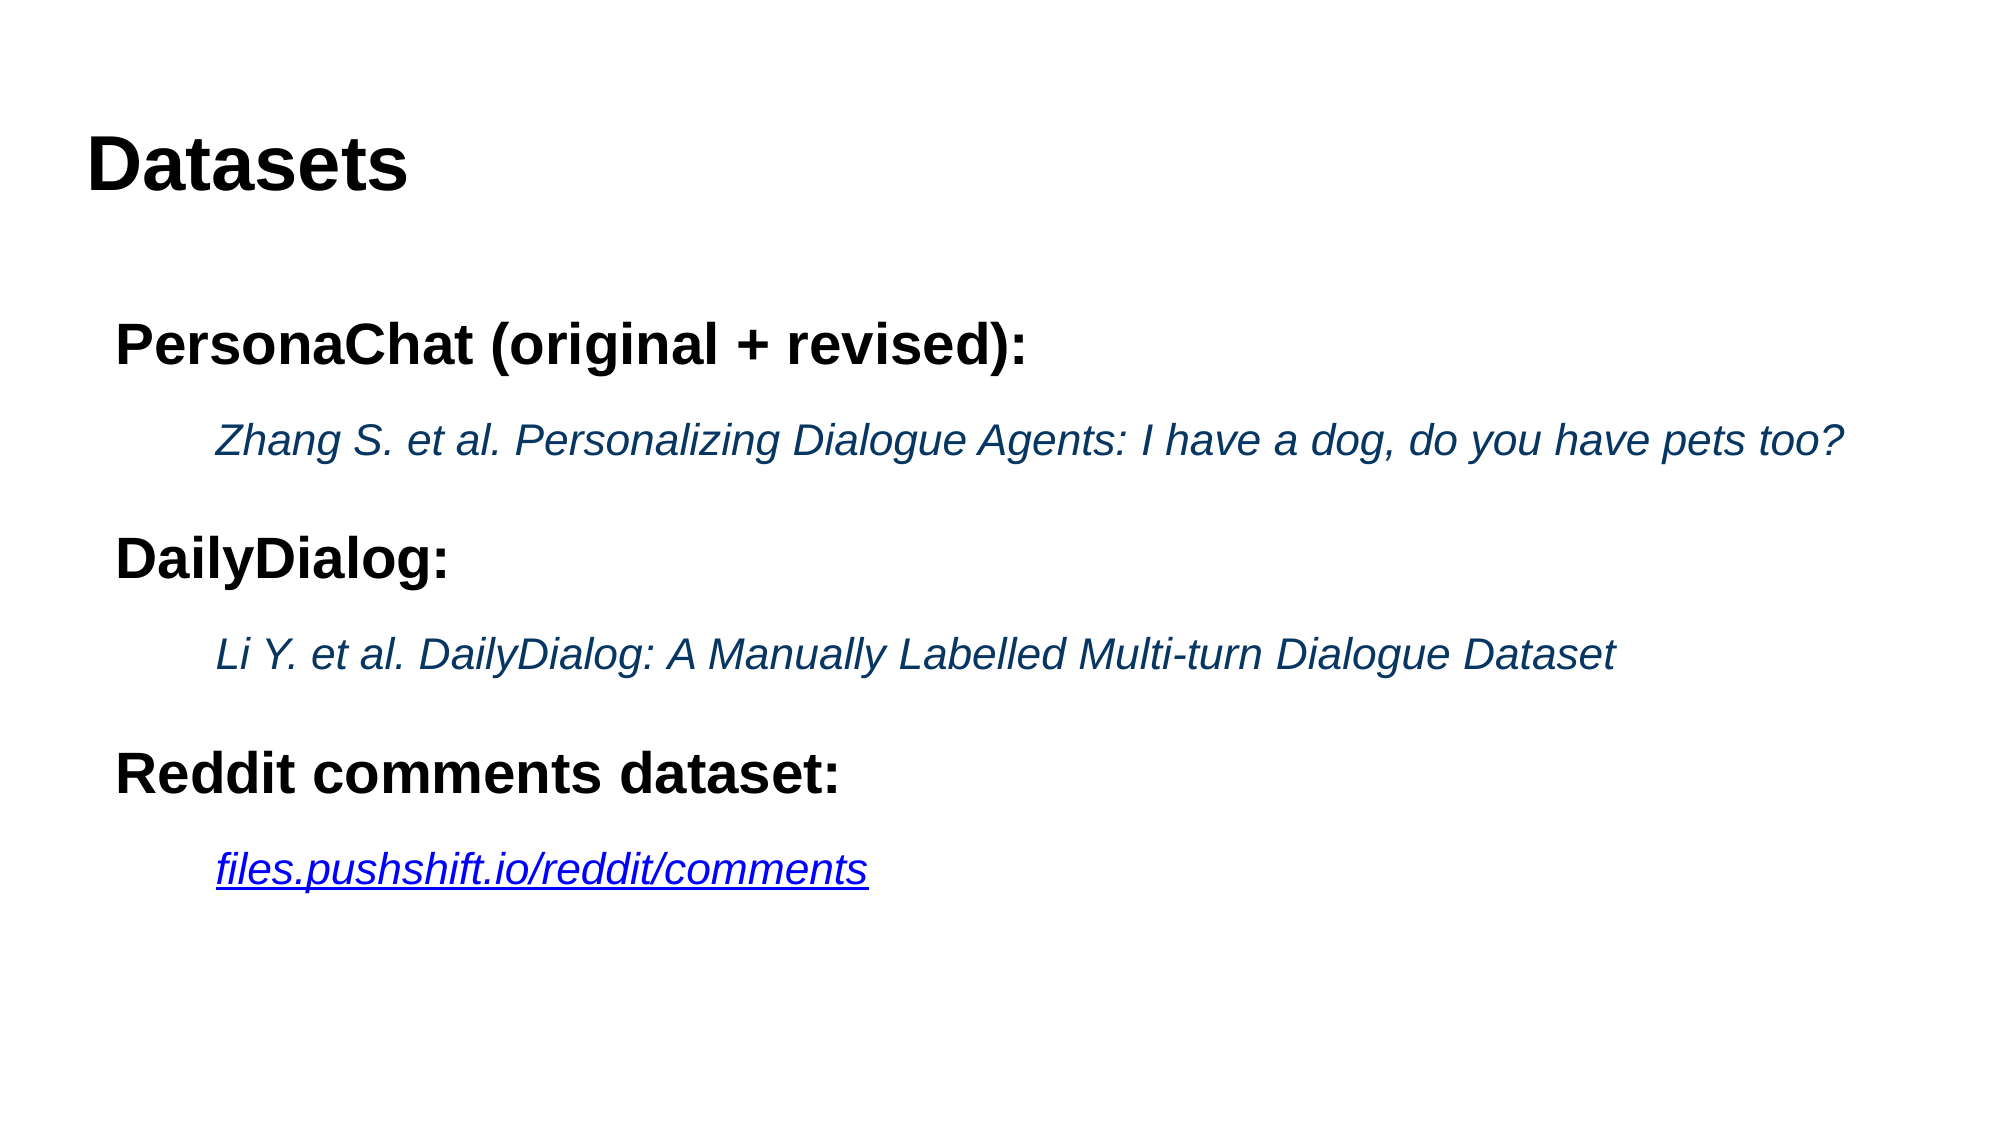

# Datasets
PersonaChat (original + revised):
Zhang S. et al. Personalizing Dialogue Agents: I have a dog, do you have pets too?

DailyDialog:
Li Y. et al. DailyDialog: A Manually Labelled Multi-turn Dialogue Dataset

Reddit comments dataset:
files.pushshift.io/reddit/comments
3